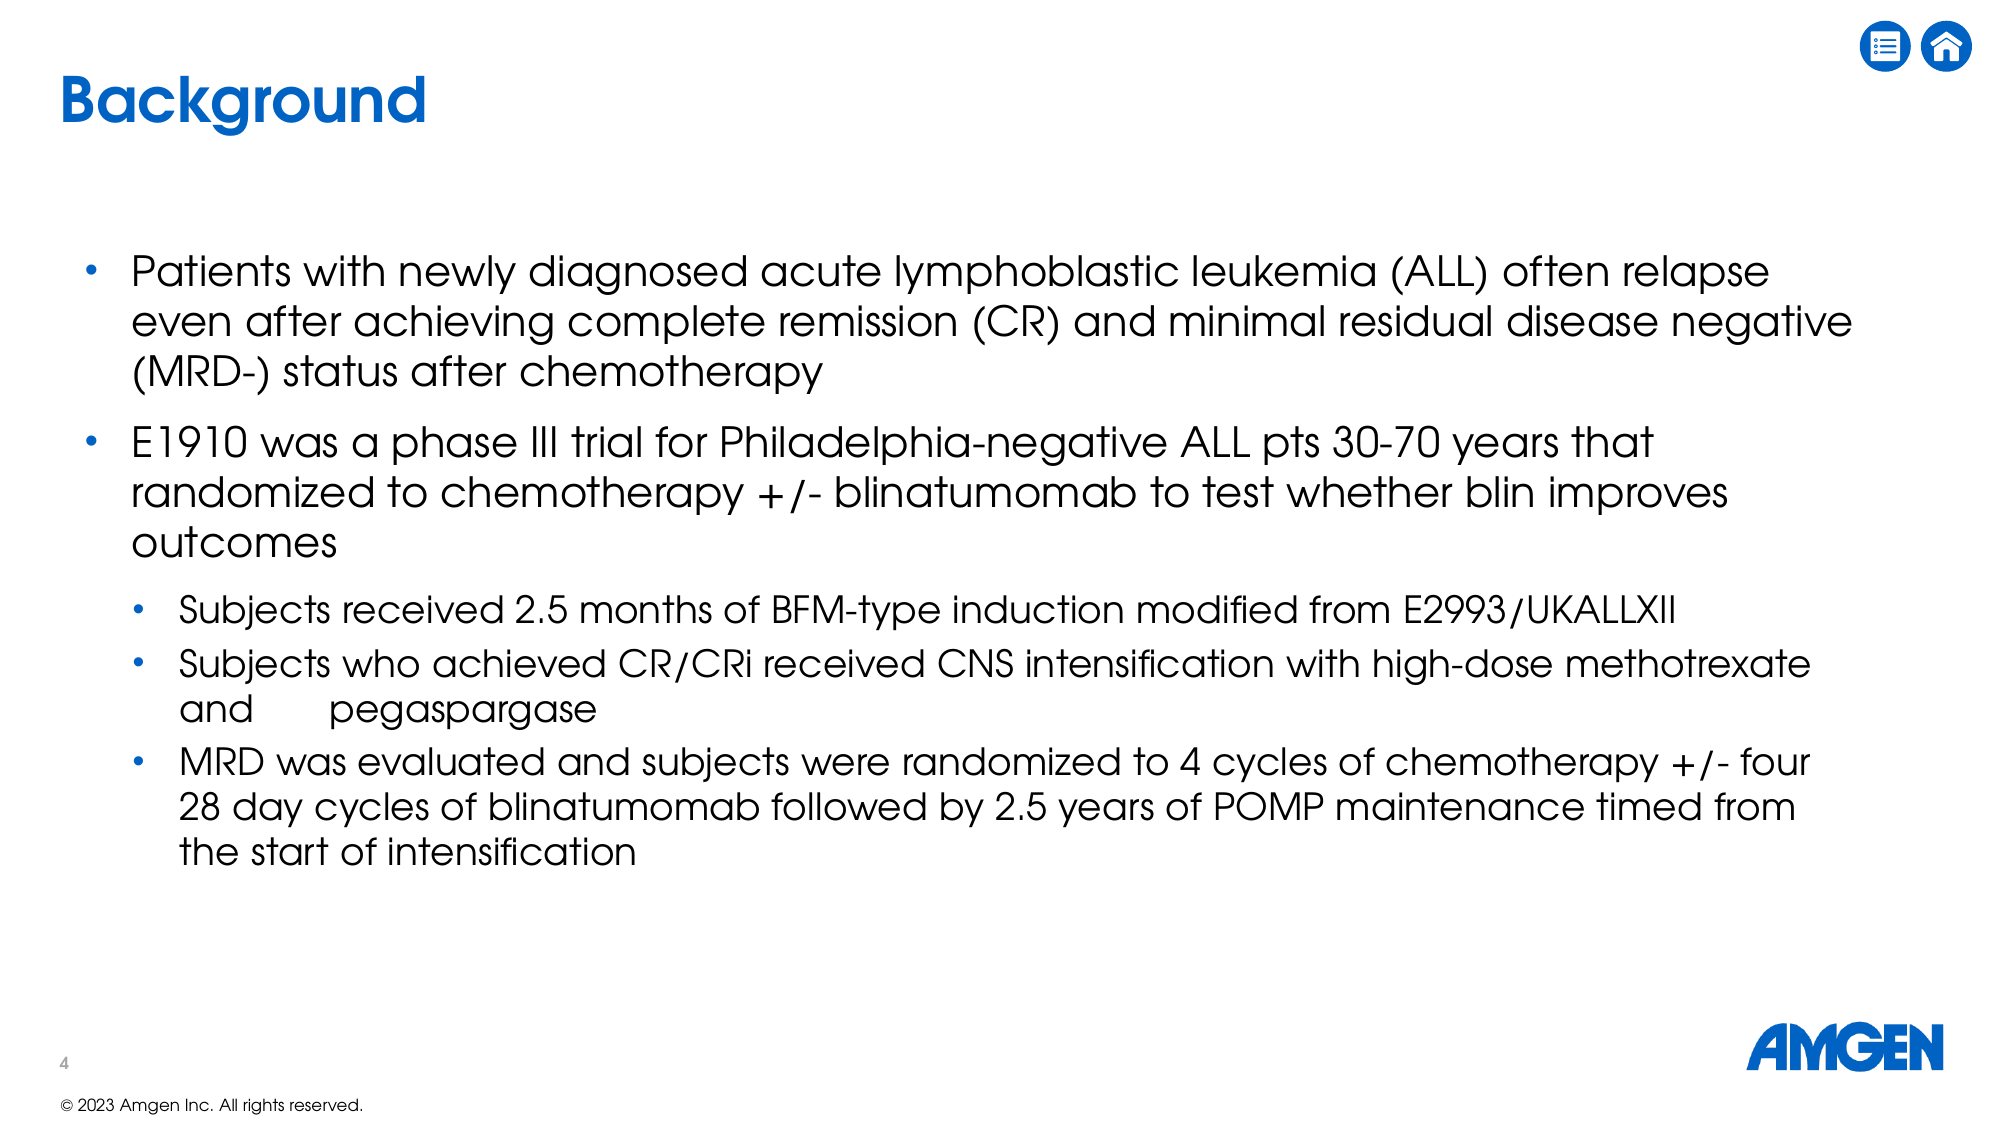

# Background
Patients with newly diagnosed acute lymphoblastic leukemia (ALL) often relapse even after achieving complete remission (CR) and minimal residual disease negative (MRD-) status after chemotherapy
E1910 was a phase III trial for Philadelphia-negative ALL pts 30-70 years that randomized to chemotherapy +/- blinatumomab to test whether blin improves outcomes
Subjects received 2.5 months of BFM-type induction modified from E2993/UKALLXII
Subjects who achieved CR/CRi received CNS intensification with high-dose methotrexate and 	pegaspargase
MRD was evaluated and subjects were randomized to 4 cycles of chemotherapy +/- four 28 day cycles of blinatumomab followed by 2.5 years of POMP maintenance timed from the start of intensification